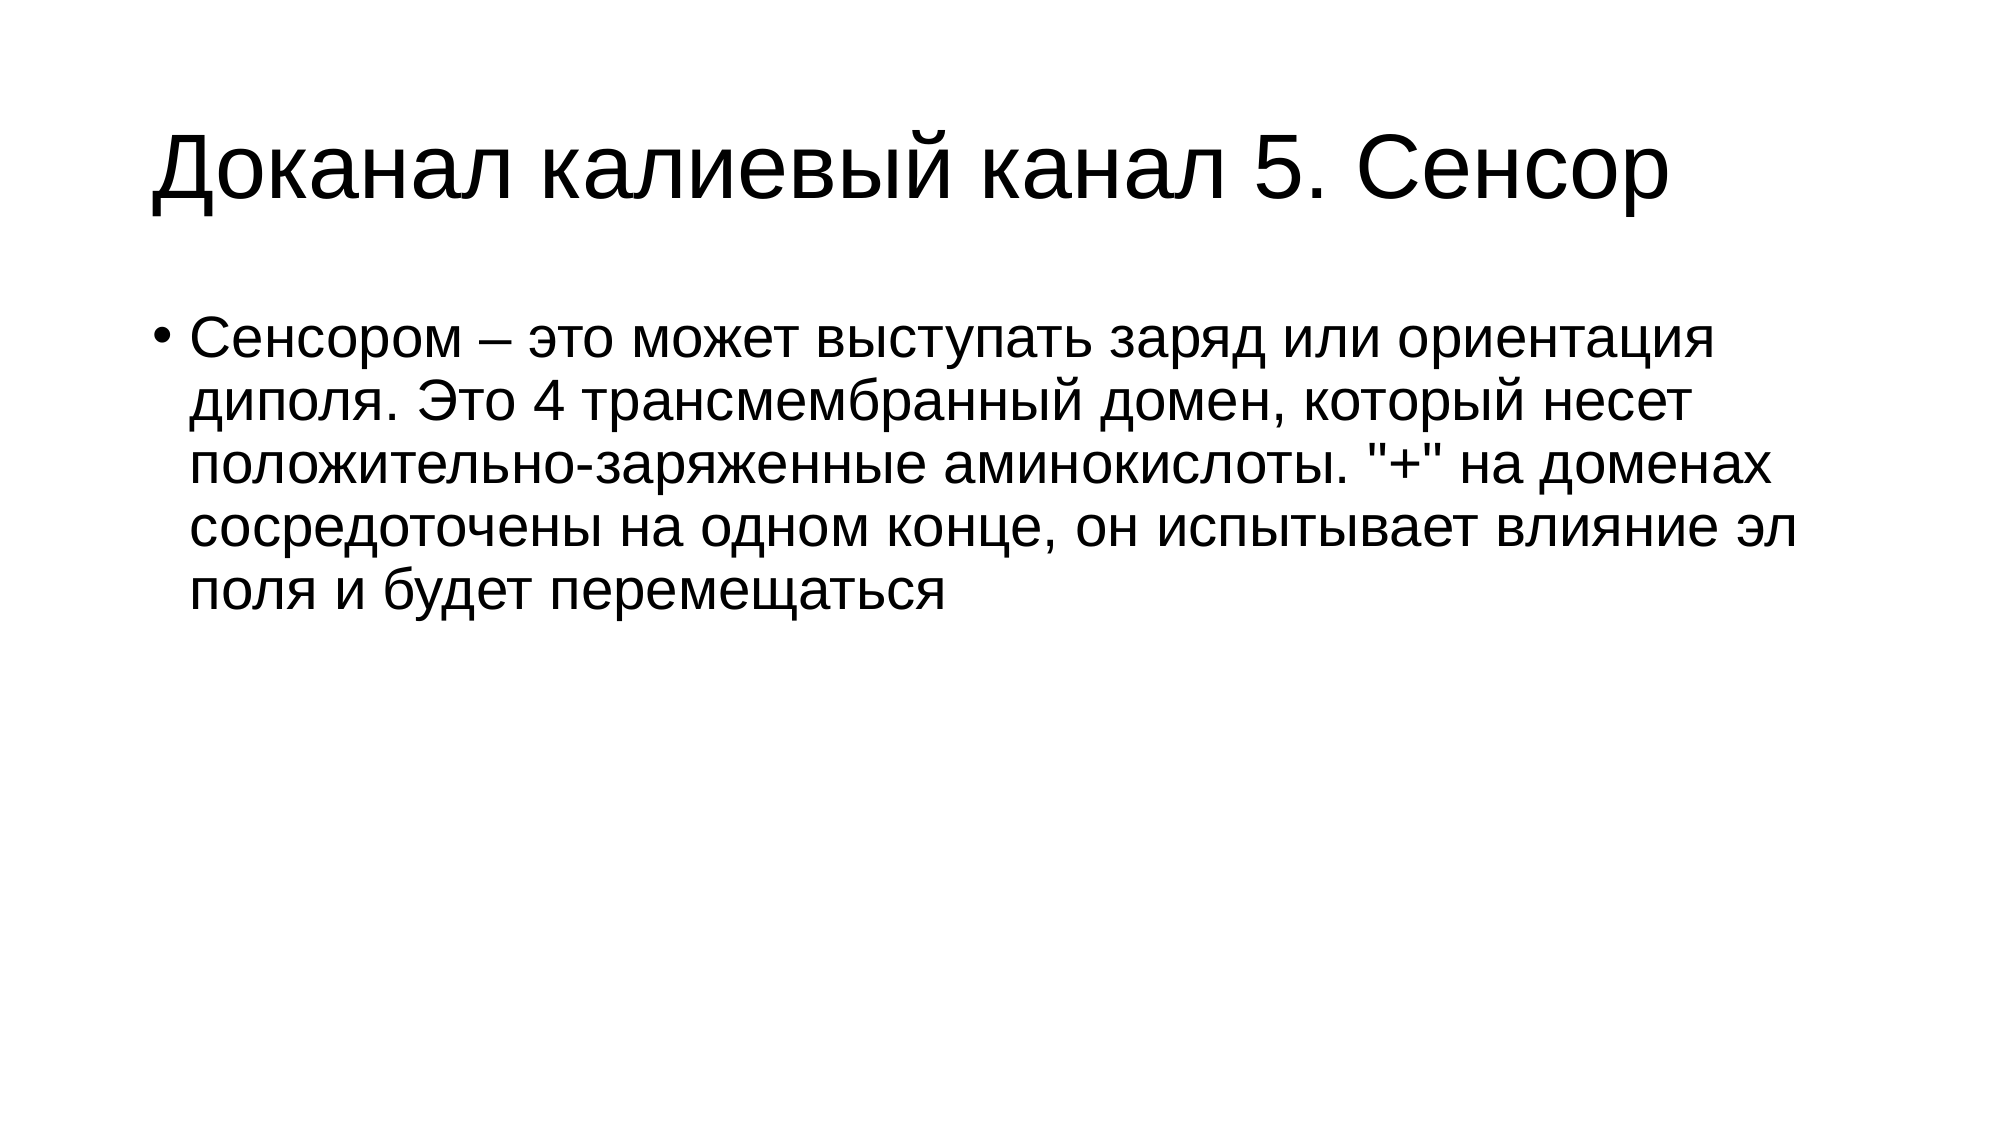

# Доканал калиевый канал 5. Сенсор
Сенсором – это может выступать заряд или ориентация диполя. Это 4 трансмембранный домен, который несет положительно-заряженные аминокислоты. "+" на доменах сосредоточены на одном конце, он испытывает влияние эл поля и будет перемещаться